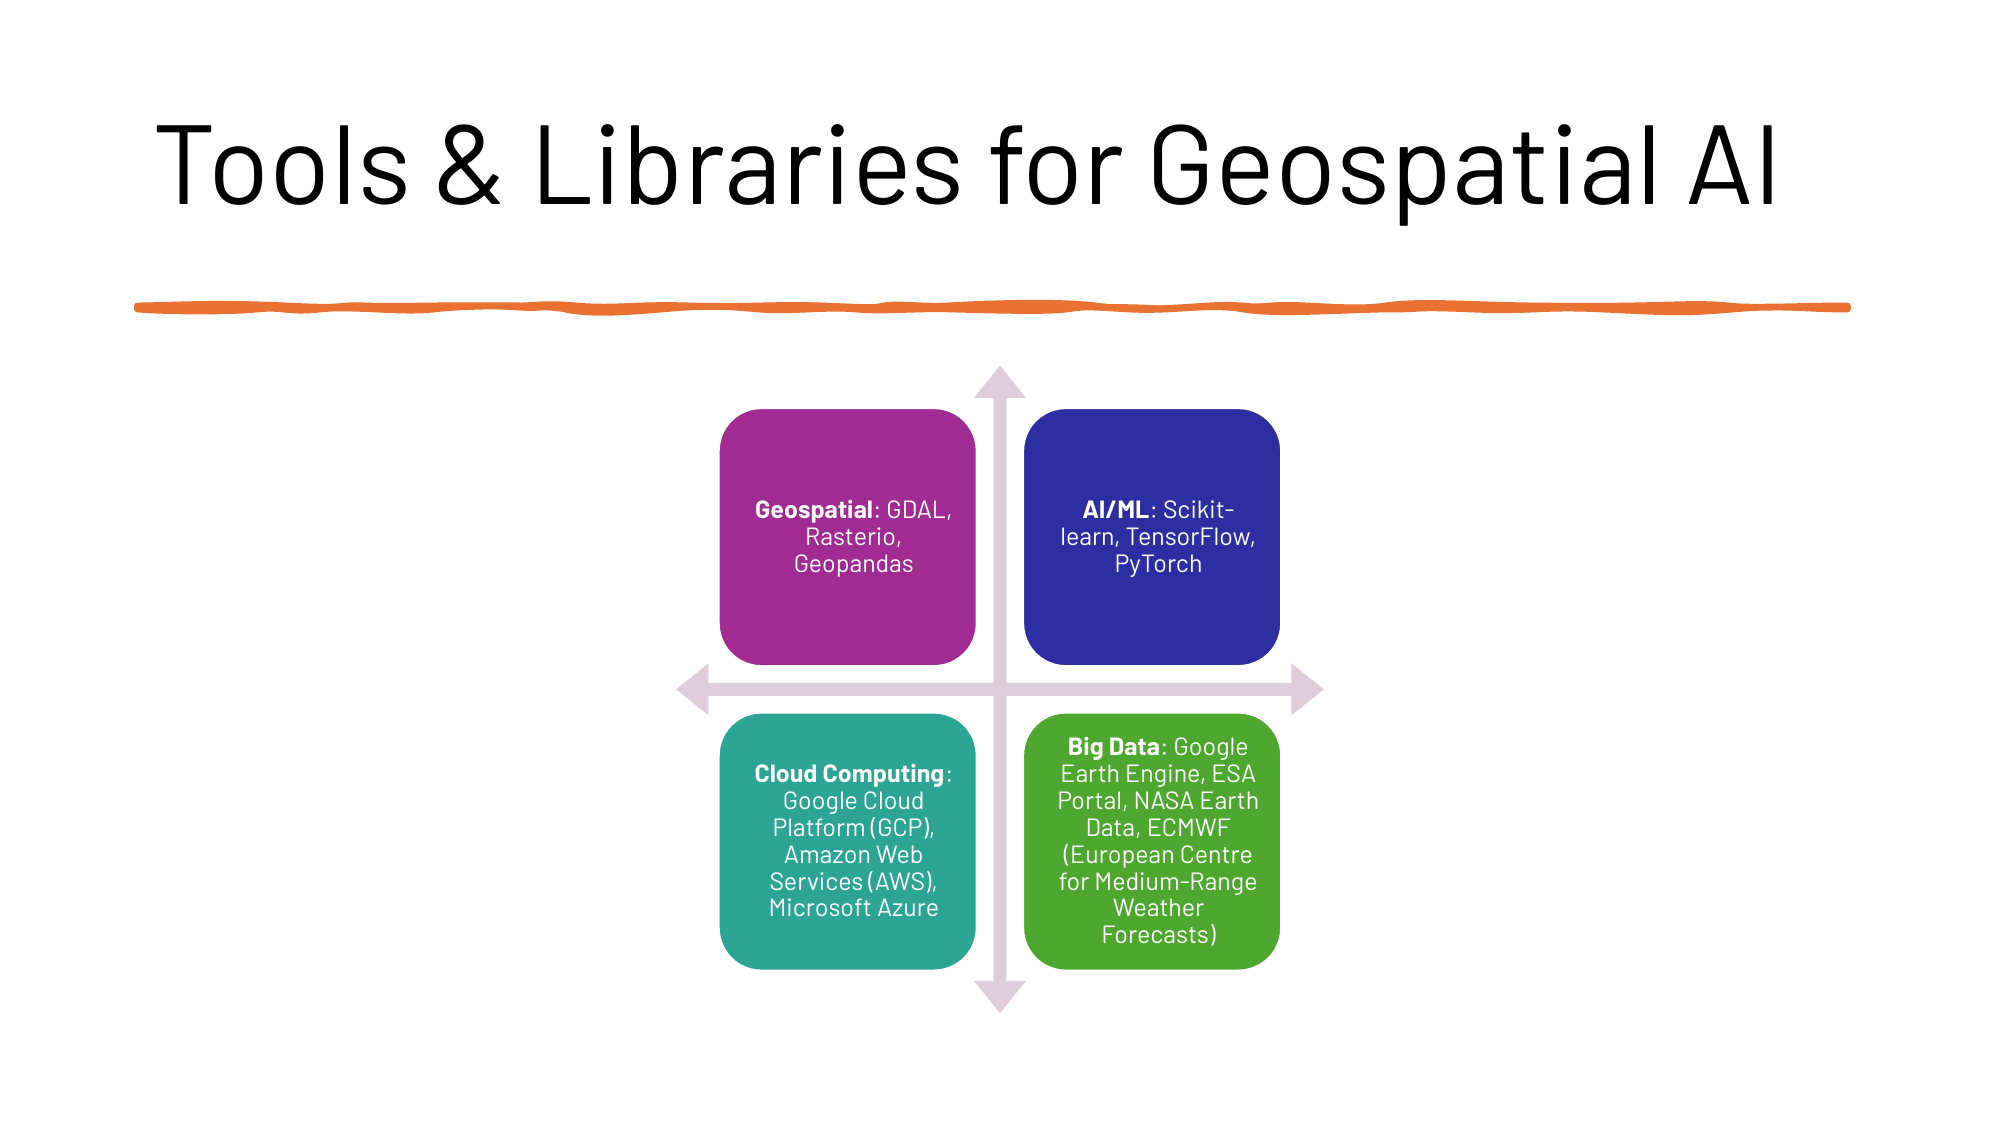

# Tools & Libraries for Geospatial AI

Geospatial: GDAL, Rasterio, Geopandas
AI/ML: Scikit-learn, TensorFlow, PyTorch
Cloud Computing: Google Cloud Platform (GCP), Amazon Web Services (AWS), Microsoft Azure
Big Data: Google Earth Engine, ESA Portal, NASA Earth Data, ECMWF (European Centre for Medium-Range Weather Forecasts)